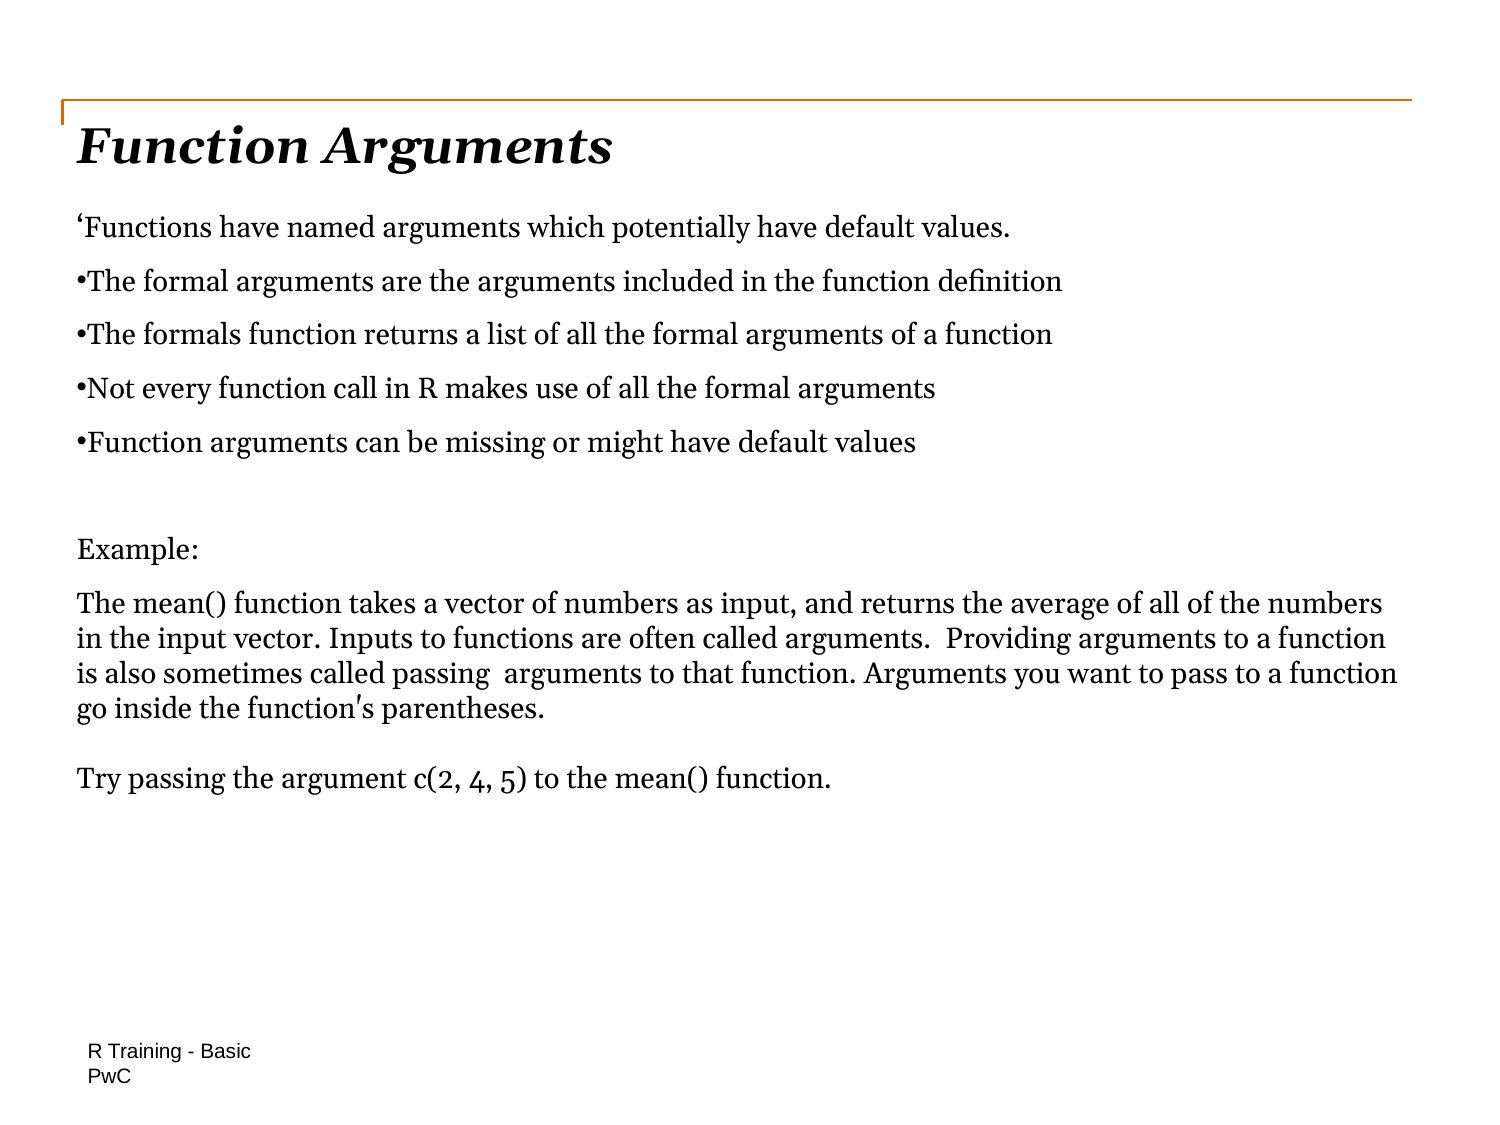

# Function Arguments
‘Functions have named arguments which potentially have default values.
The formal arguments are the arguments included in the function definition
The formals function returns a list of all the formal arguments of a function
Not every function call in R makes use of all the formal arguments
Function arguments can be missing or might have default values

Example:
The mean() function takes a vector of numbers as input, and returns the average of all of the numbers in the input vector. Inputs to functions are often called arguments.  Providing arguments to a function is also sometimes called passing  arguments to that function. Arguments you want to pass to a function go inside the function's parentheses.

Try passing the argument c(2, 4, 5) to the mean() function.
R Training - Basic